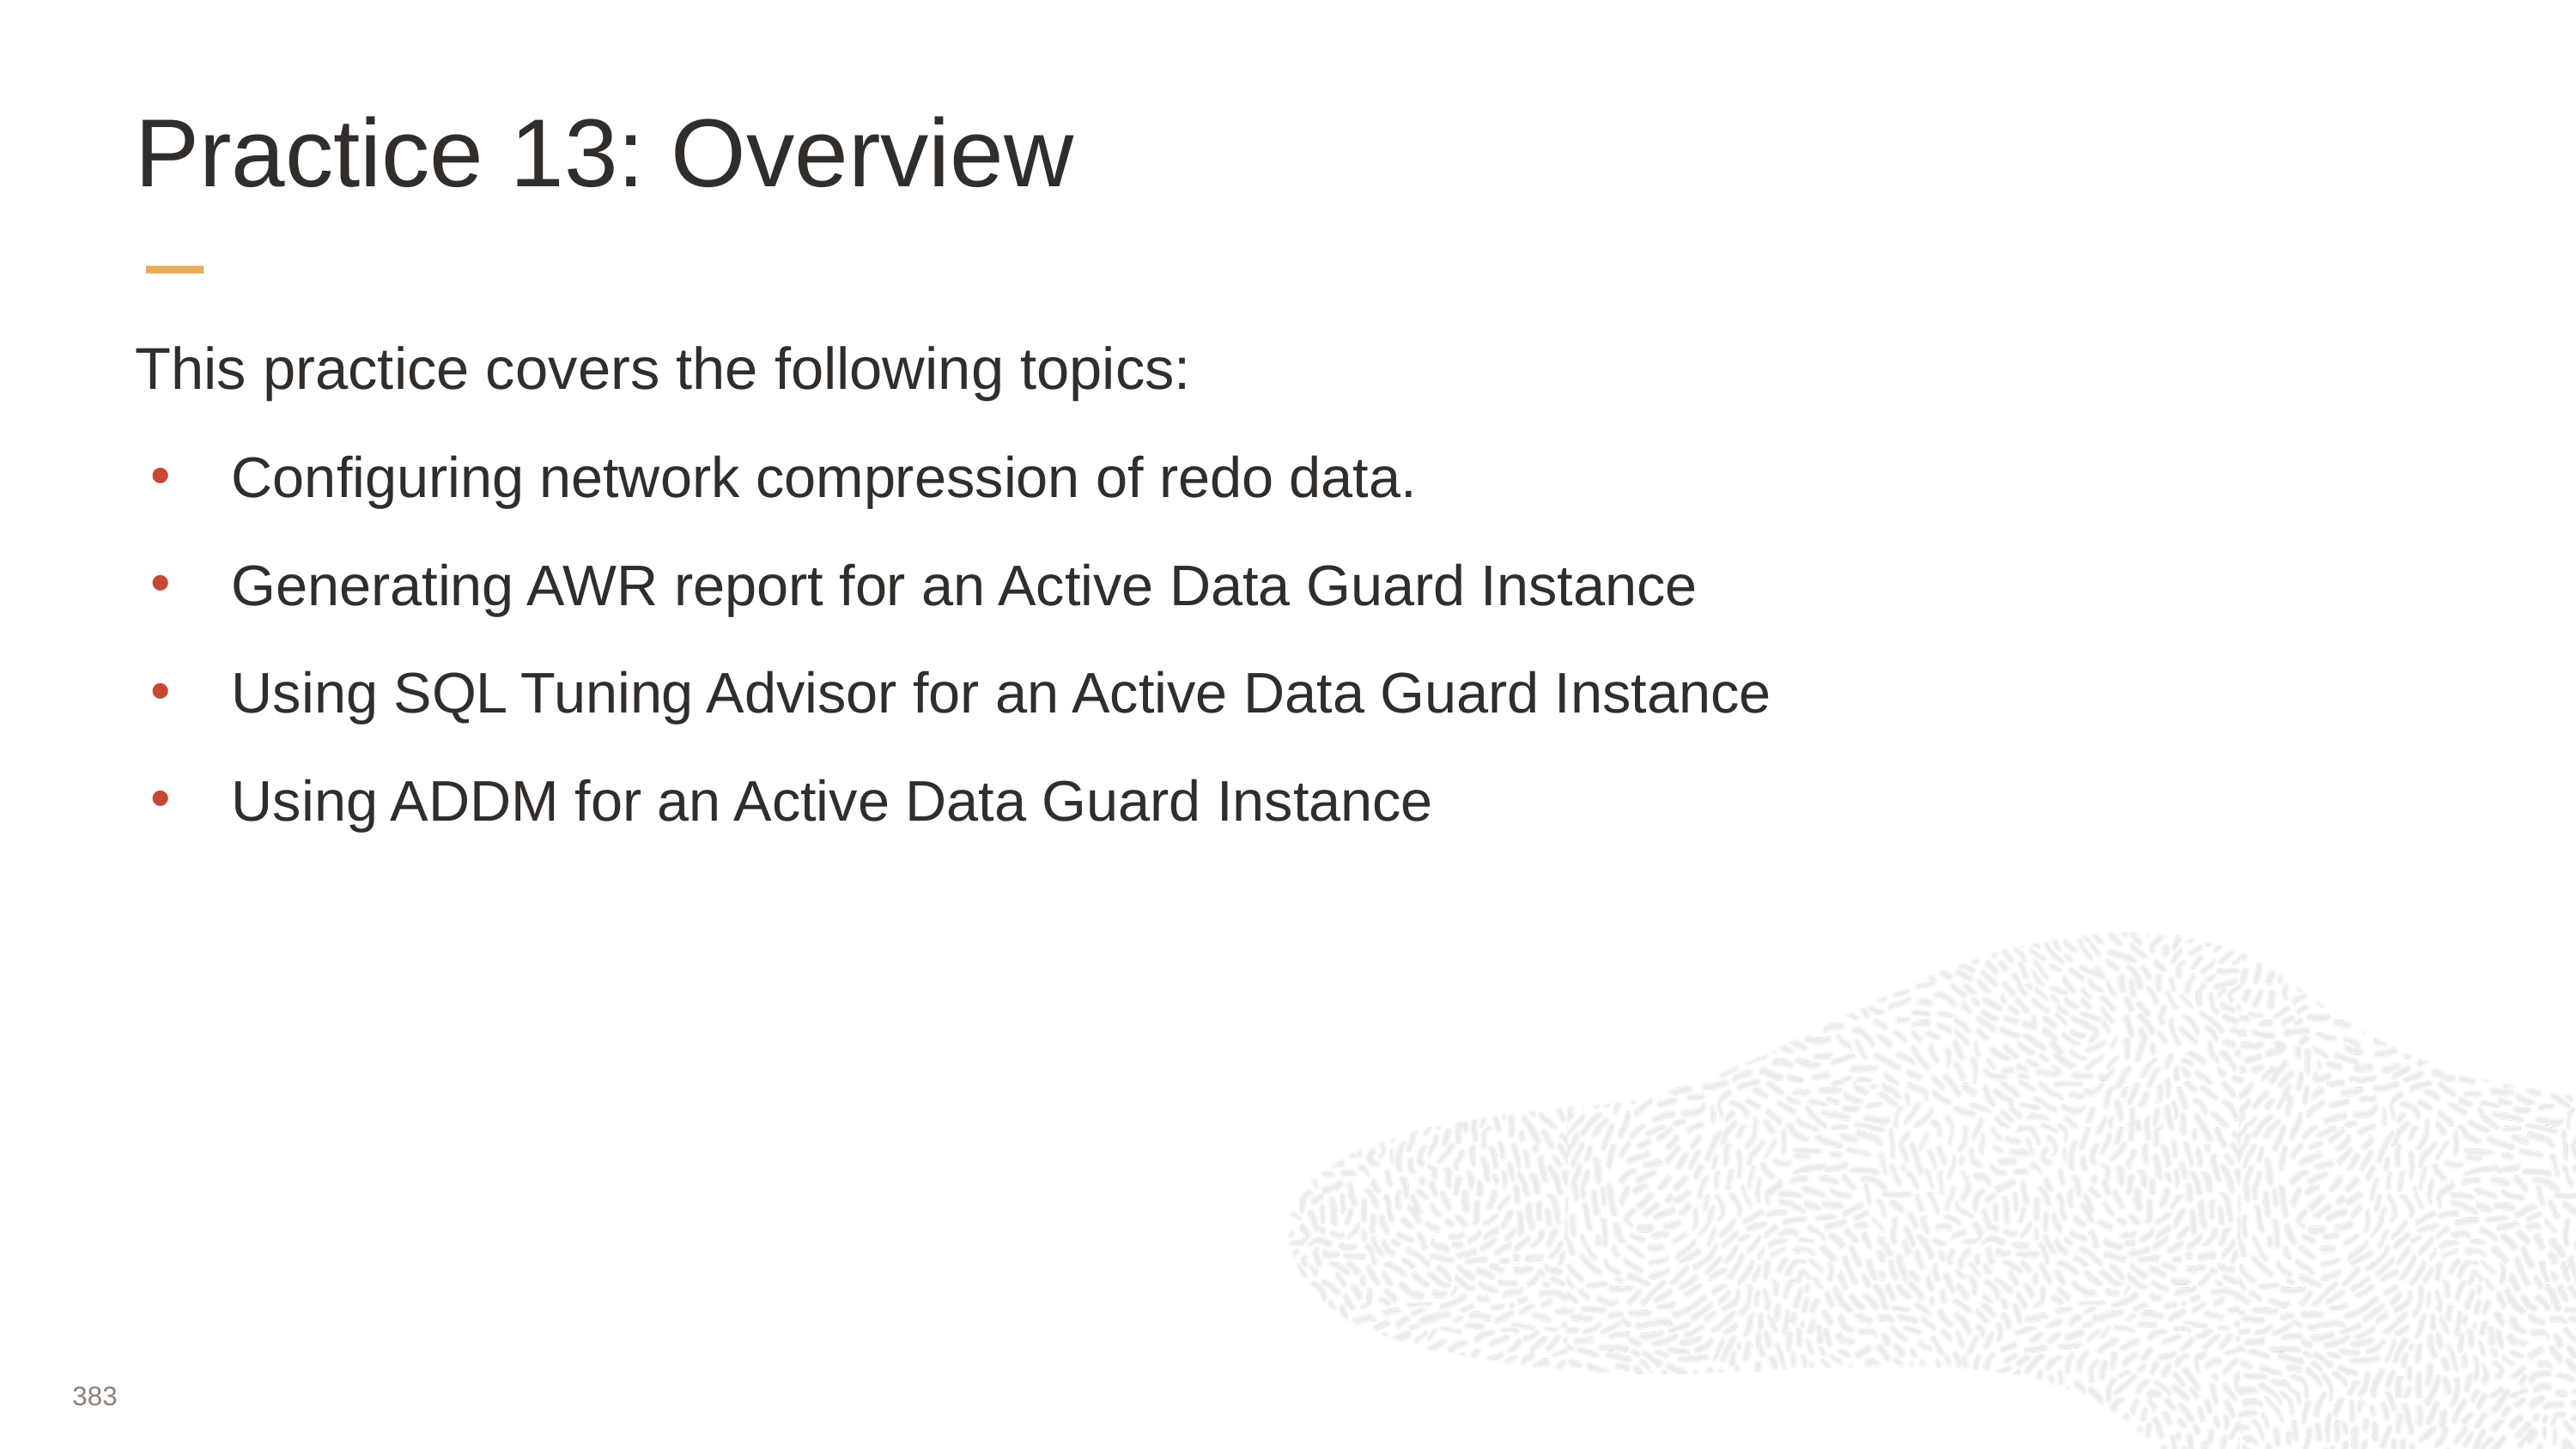

# Practice 13: Overview
This practice covers the following topics:
Configuring network compression of redo data.
Generating AWR report for an Active Data Guard Instance
Using SQL Tuning Advisor for an Active Data Guard Instance
Using ADDM for an Active Data Guard Instance